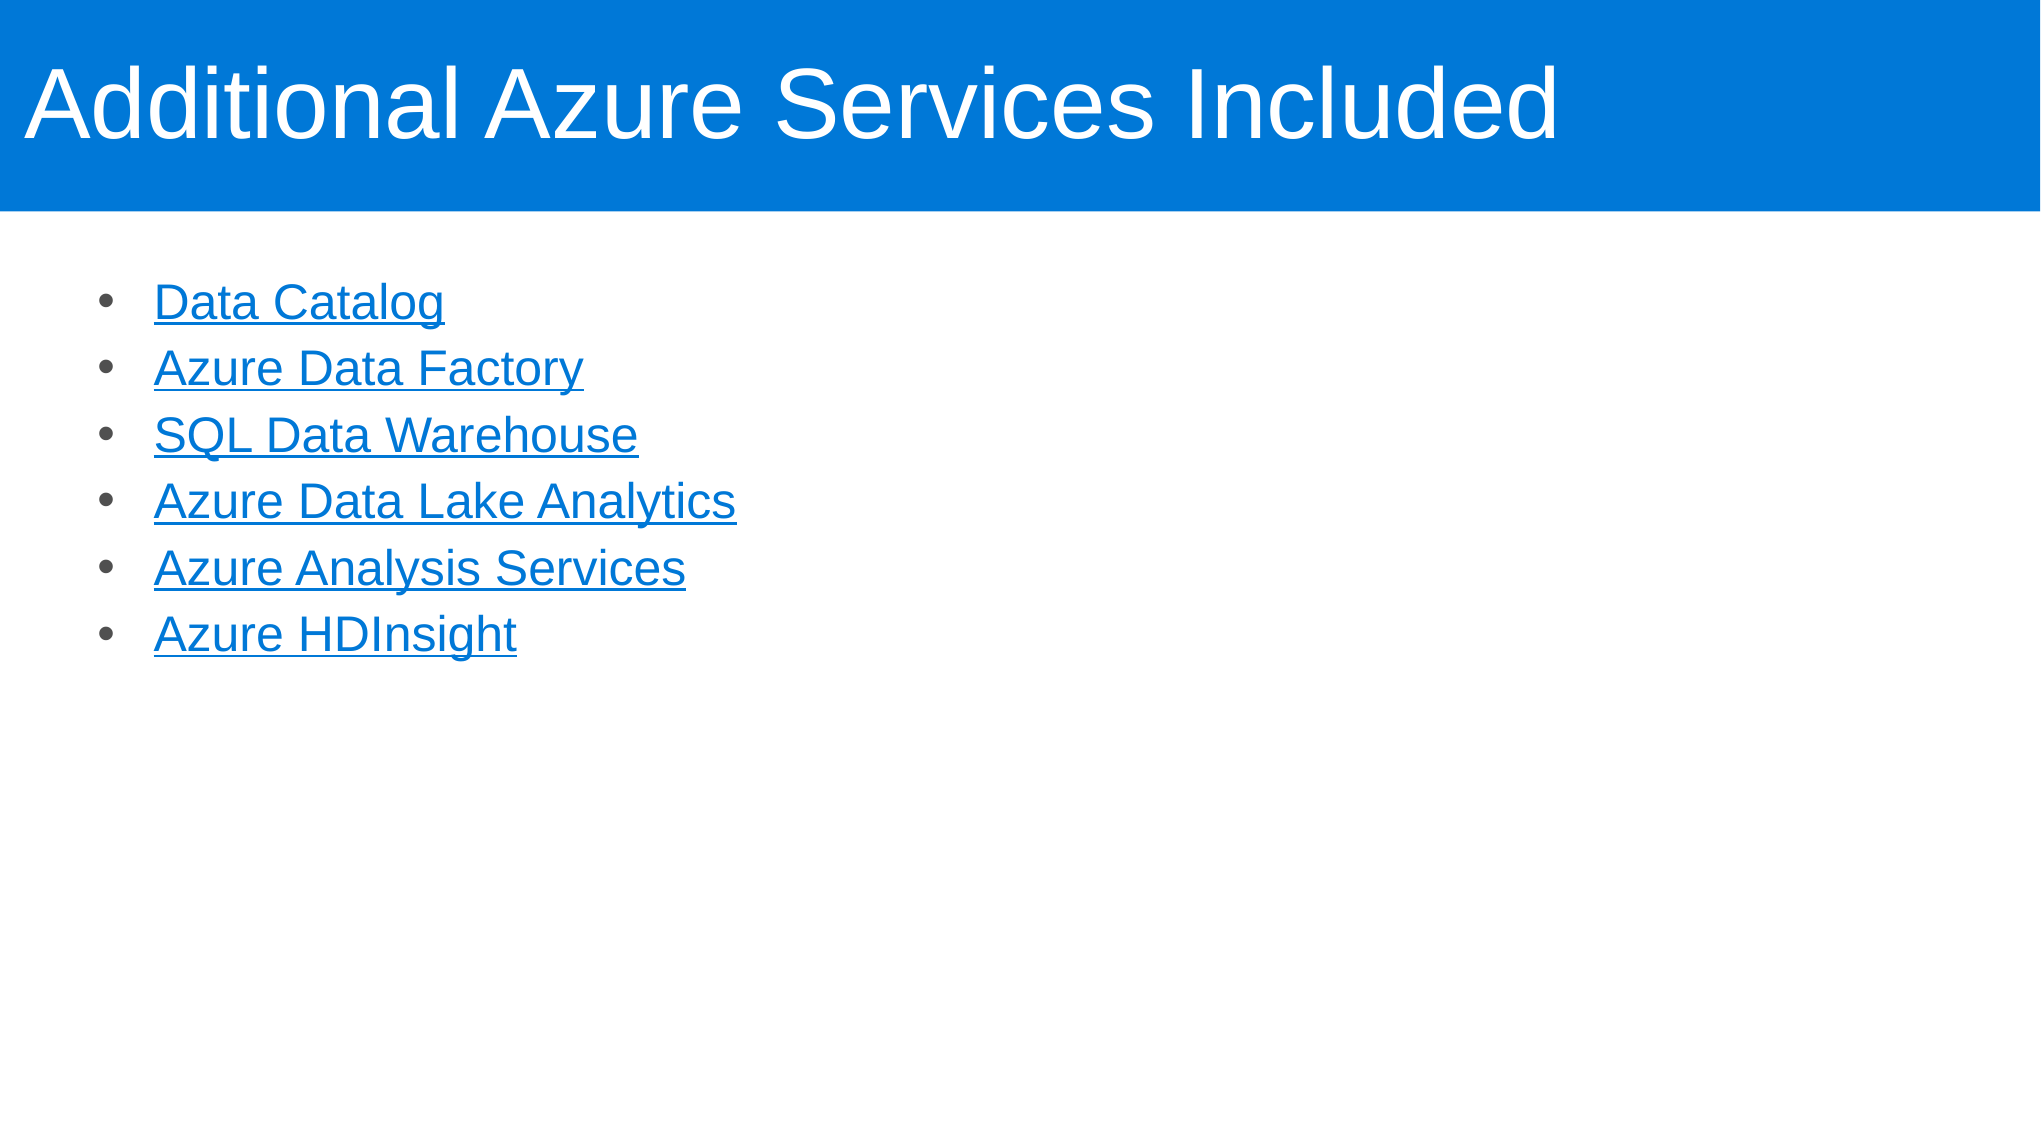

Additional Azure Services Included
Data Catalog
Azure Data Factory
SQL Data Warehouse
Azure Data Lake Analytics
Azure Analysis Services
Azure HDInsight